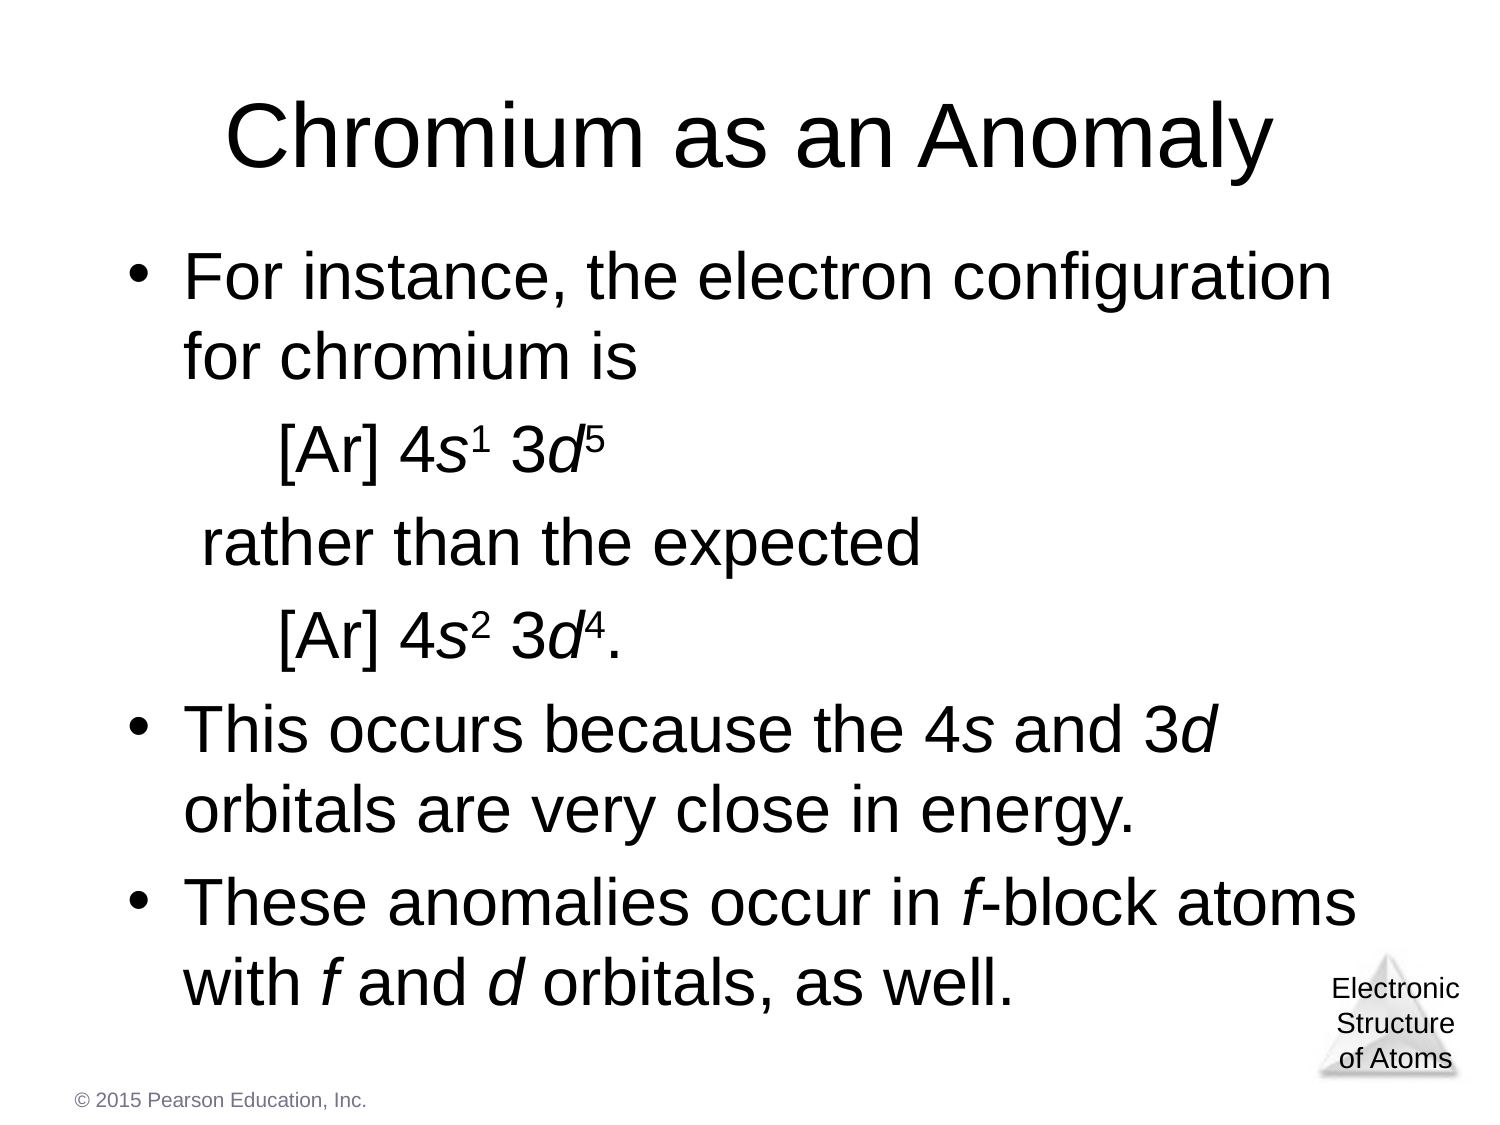

# Chromium as an Anomaly
For instance, the electron configuration for chromium is
	[Ar] 4s1 3d5
    rather than the expected
	[Ar] 4s2 3d4.
This occurs because the 4s and 3d orbitals are very close in energy.
These anomalies occur in f-block atoms with f and d orbitals, as well.